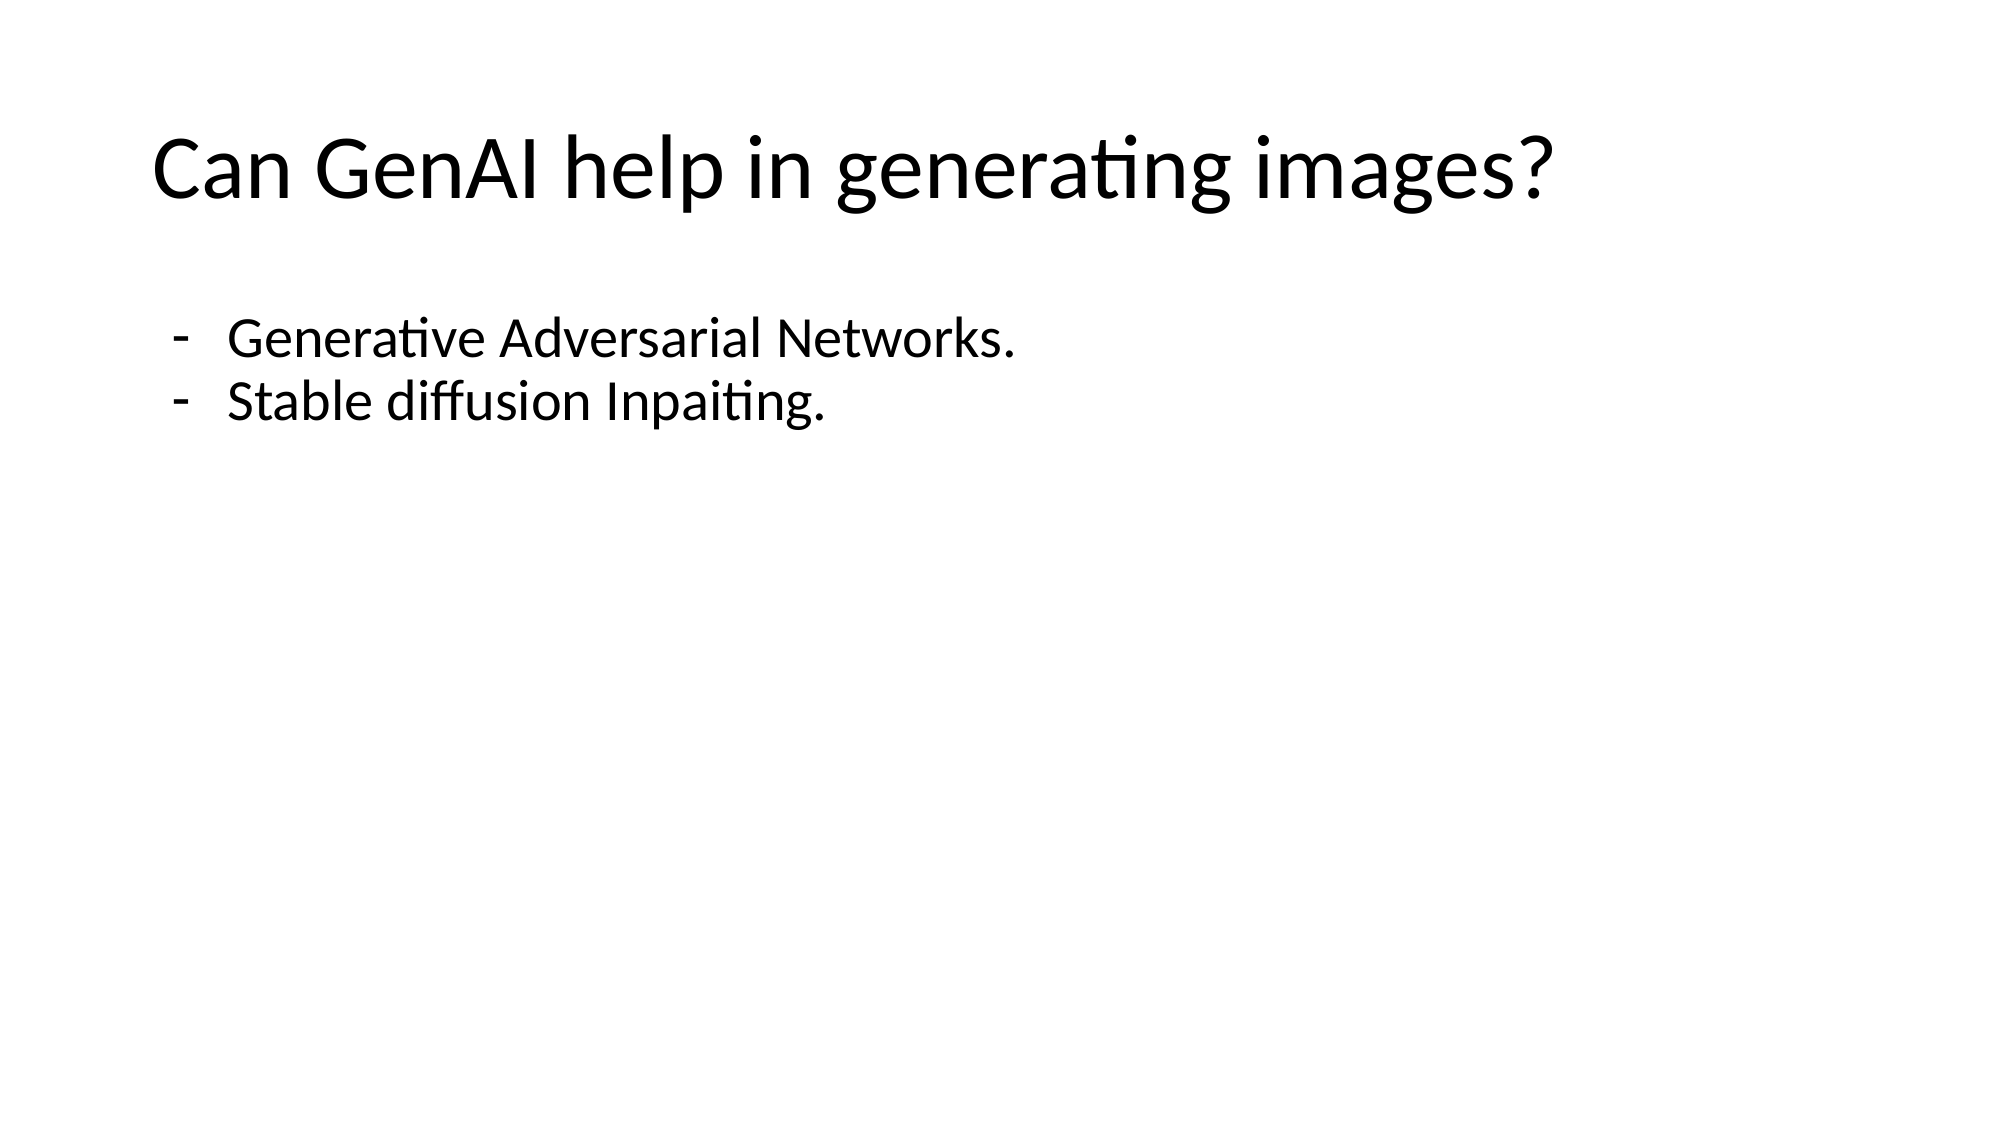

# Can GenAI help in generating images?
Generative Adversarial Networks.
Stable diffusion Inpaiting.